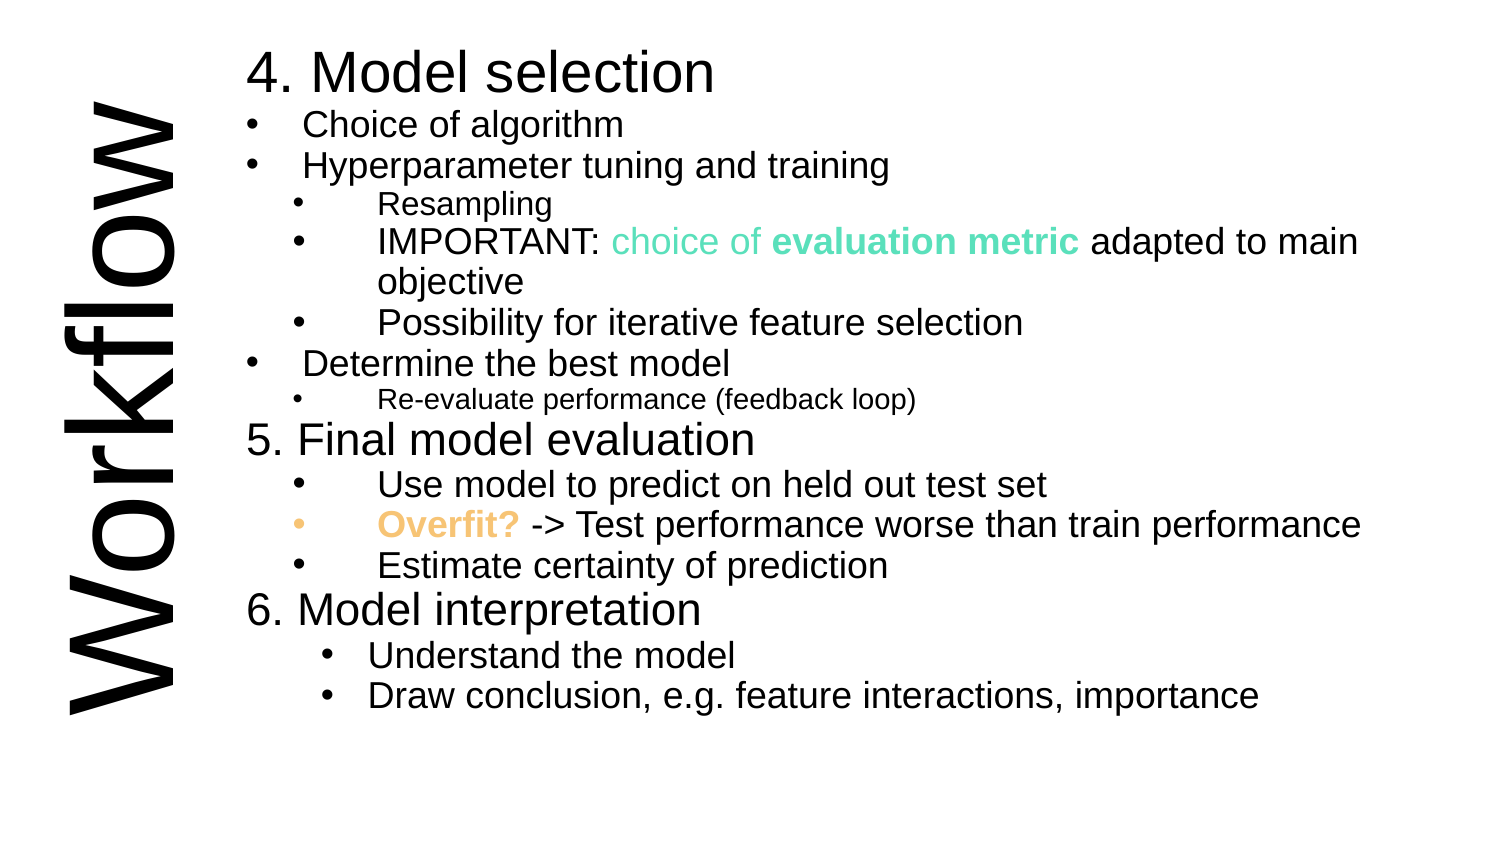

4. Model selection
Choice of algorithm
Hyperparameter tuning and training
Resampling
IMPORTANT: choice of evaluation metric adapted to main objective
Possibility for iterative feature selection
Determine the best model
Re-evaluate performance (feedback loop)
5. Final model evaluation
Use model to predict on held out test set
Overfit? -> Test performance worse than train performance
Estimate certainty of prediction
6. Model interpretation
Understand the model
Draw conclusion, e.g. feature interactions, importance

# Workflow